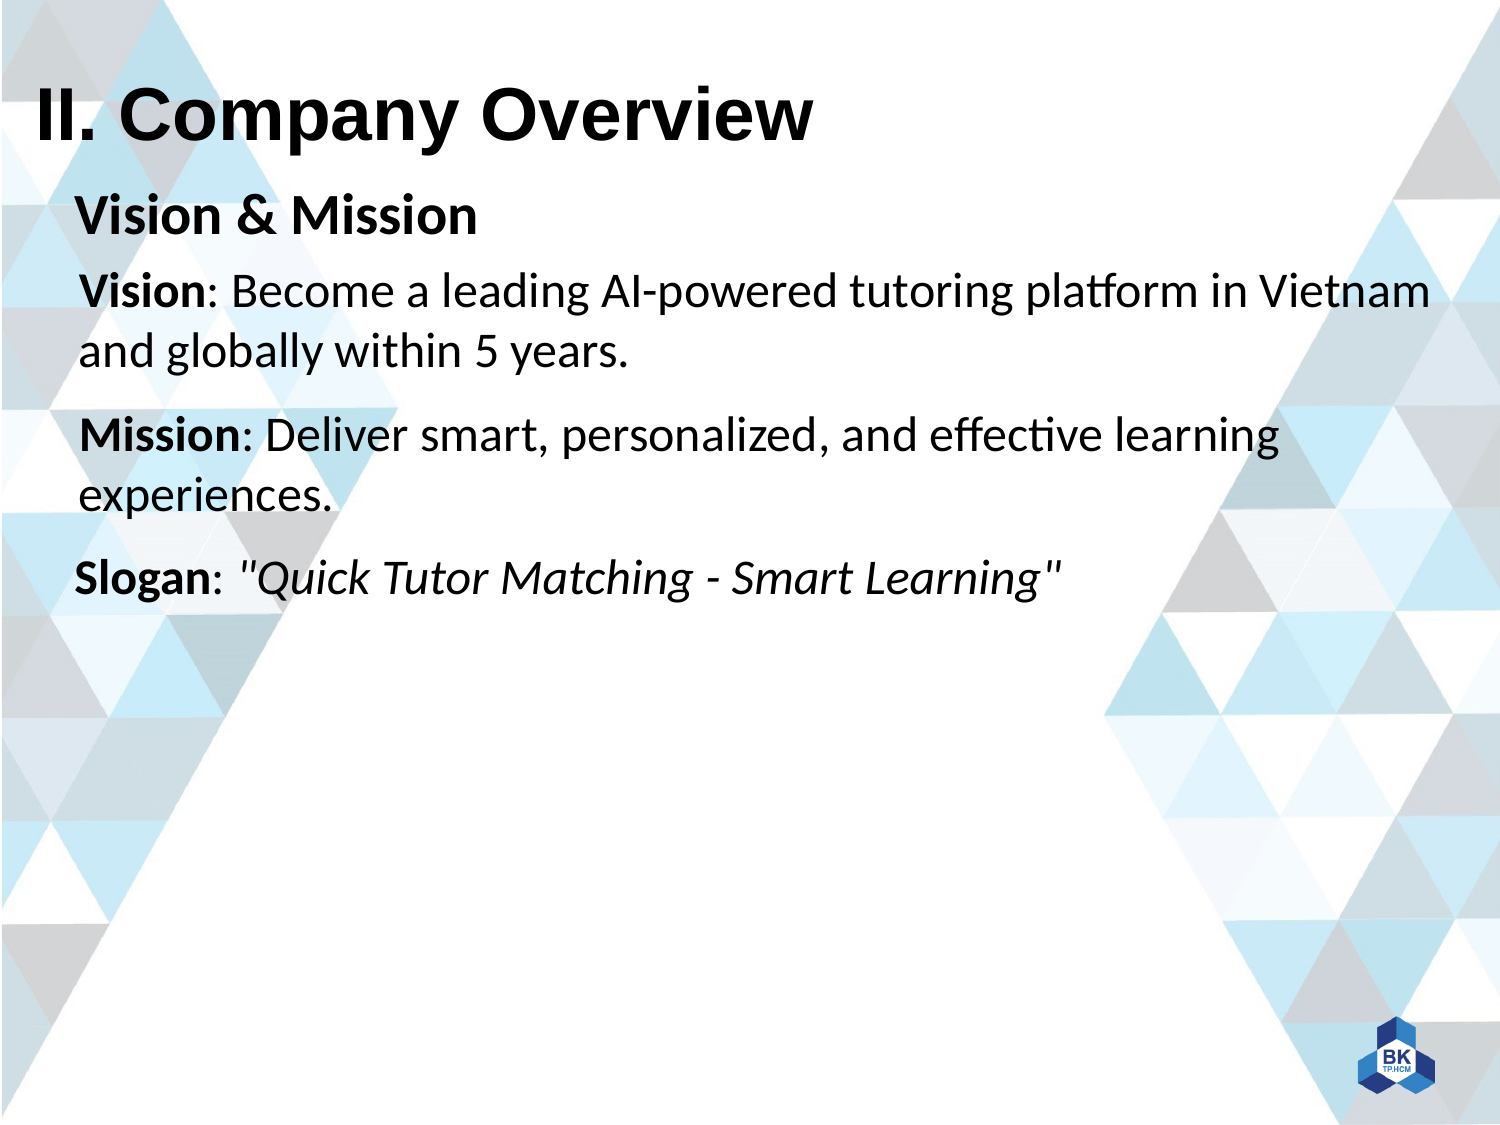

II. Company Overview
Vision & Mission
Vision: Become a leading AI-powered tutoring platform in Vietnam and globally within 5 years.
Mission: Deliver smart, personalized, and effective learning experiences.
Slogan: "Quick Tutor Matching - Smart Learning"